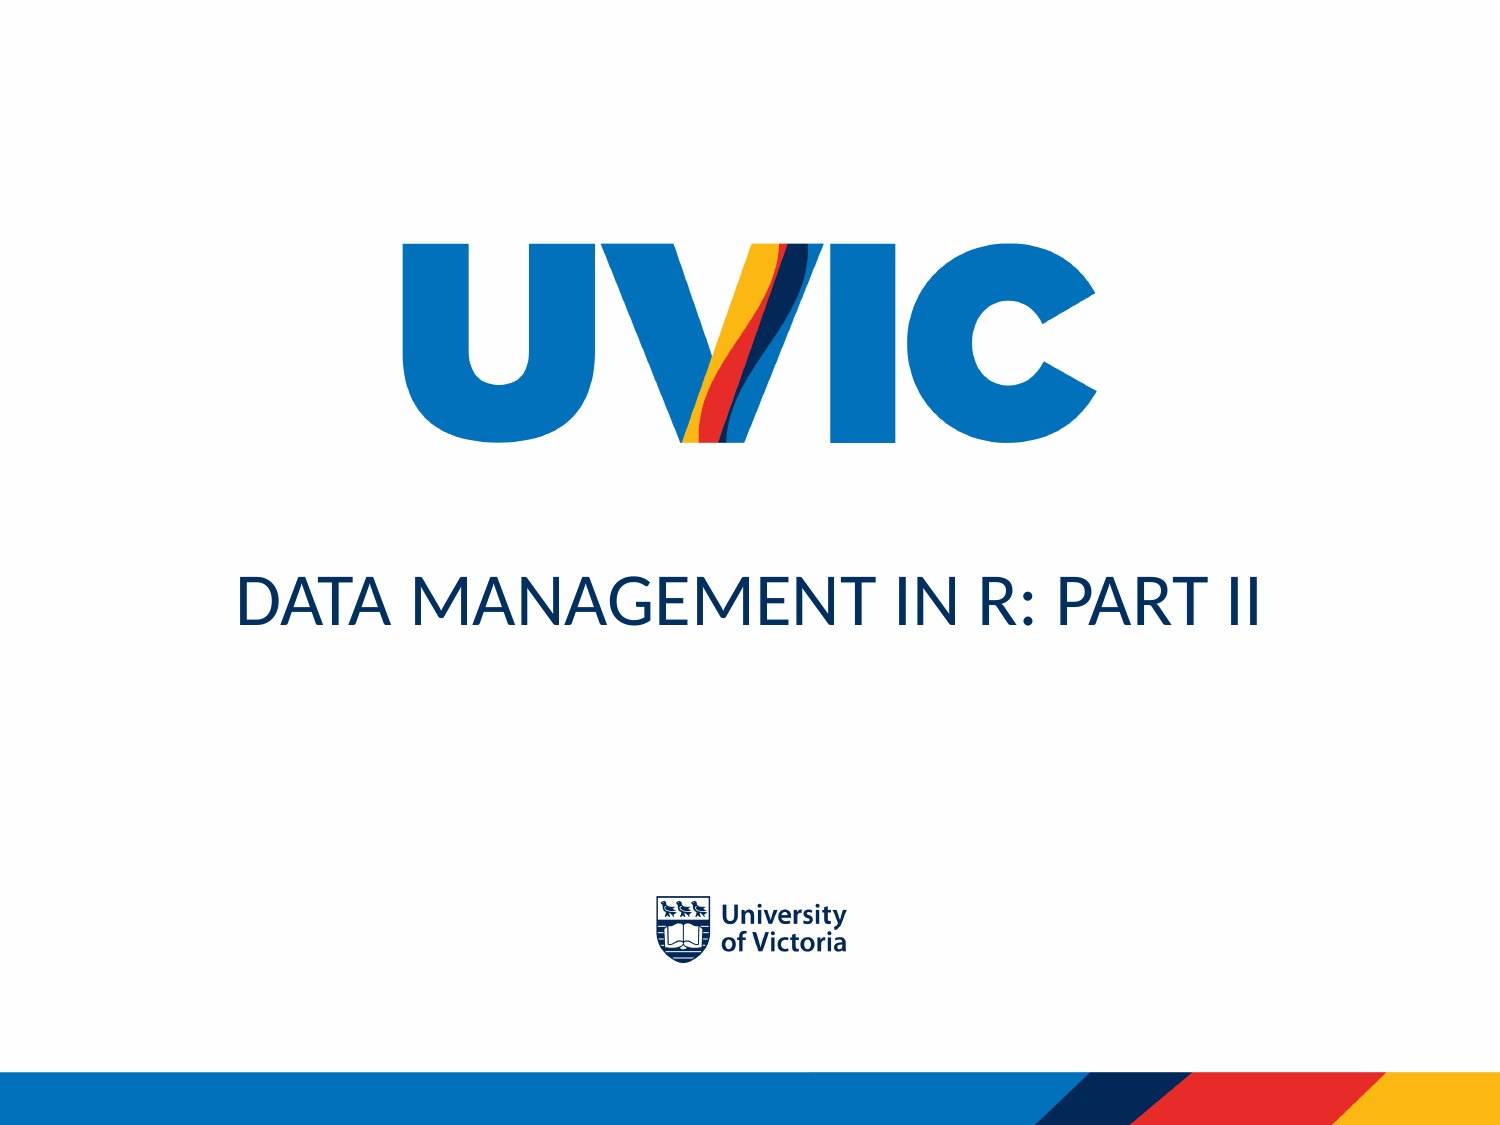

# Data management in r: Part II